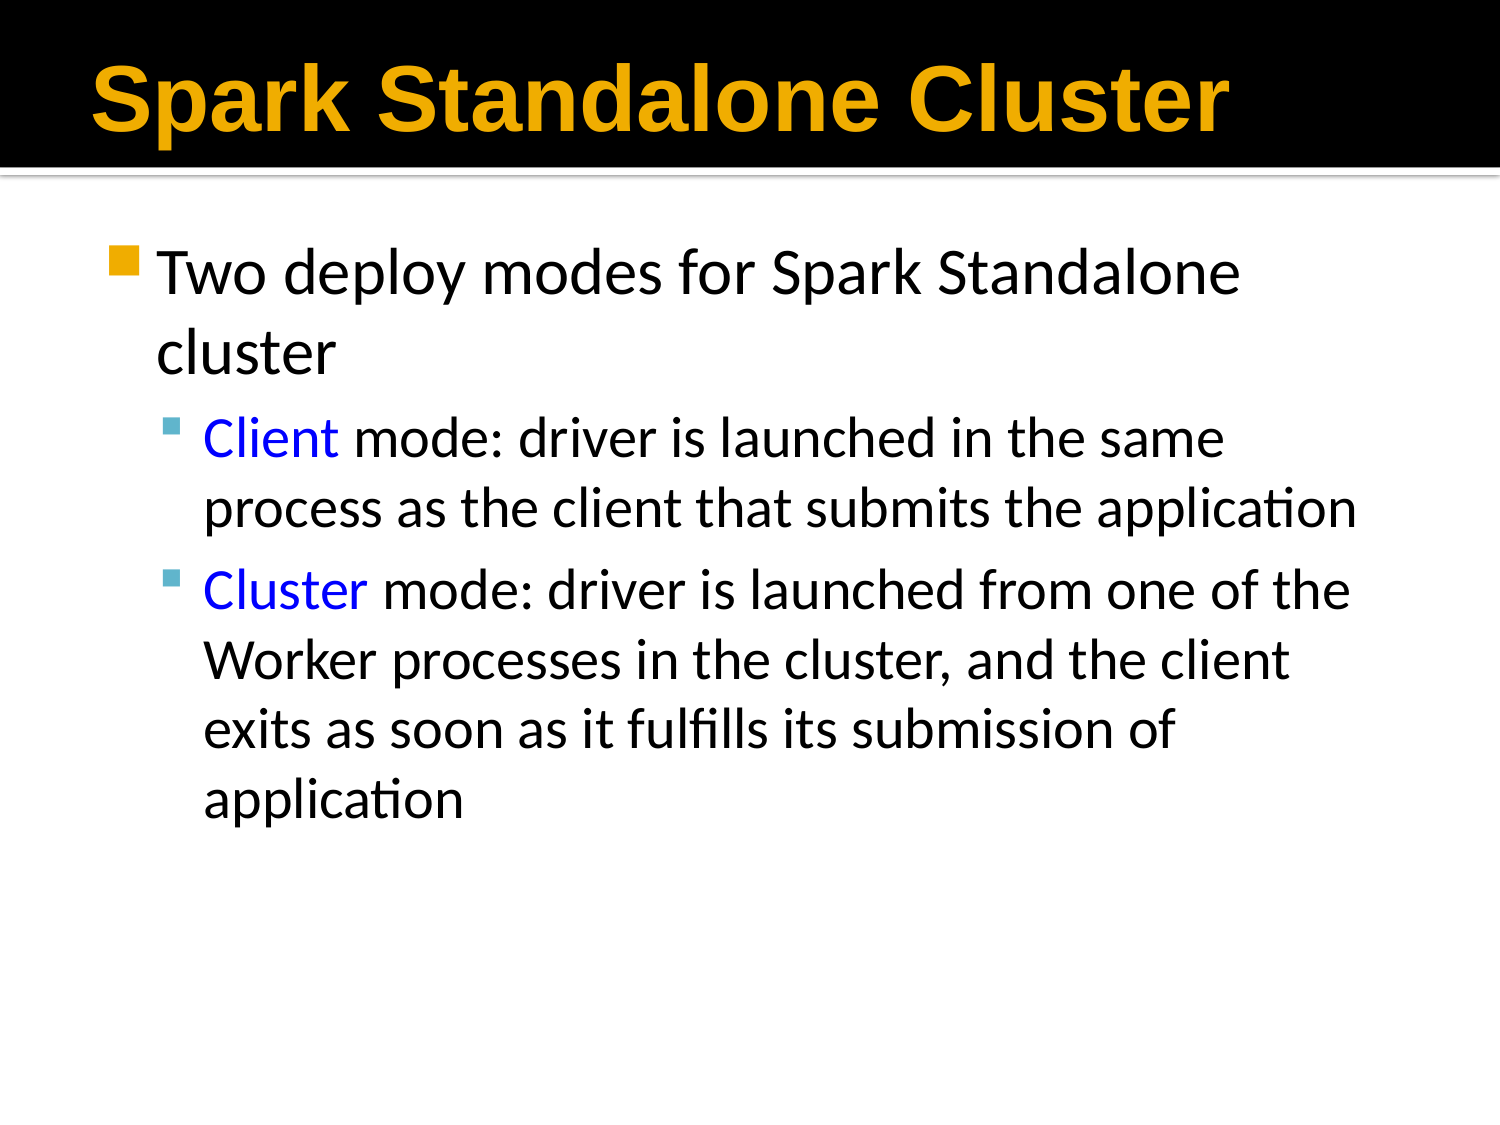

# Spark Standalone Cluster
Two deploy modes for Spark Standalone cluster
Client mode: driver is launched in the same process as the client that submits the application
Cluster mode: driver is launched from one of the Worker processes in the cluster, and the client exits as soon as it fulfills its submission of application